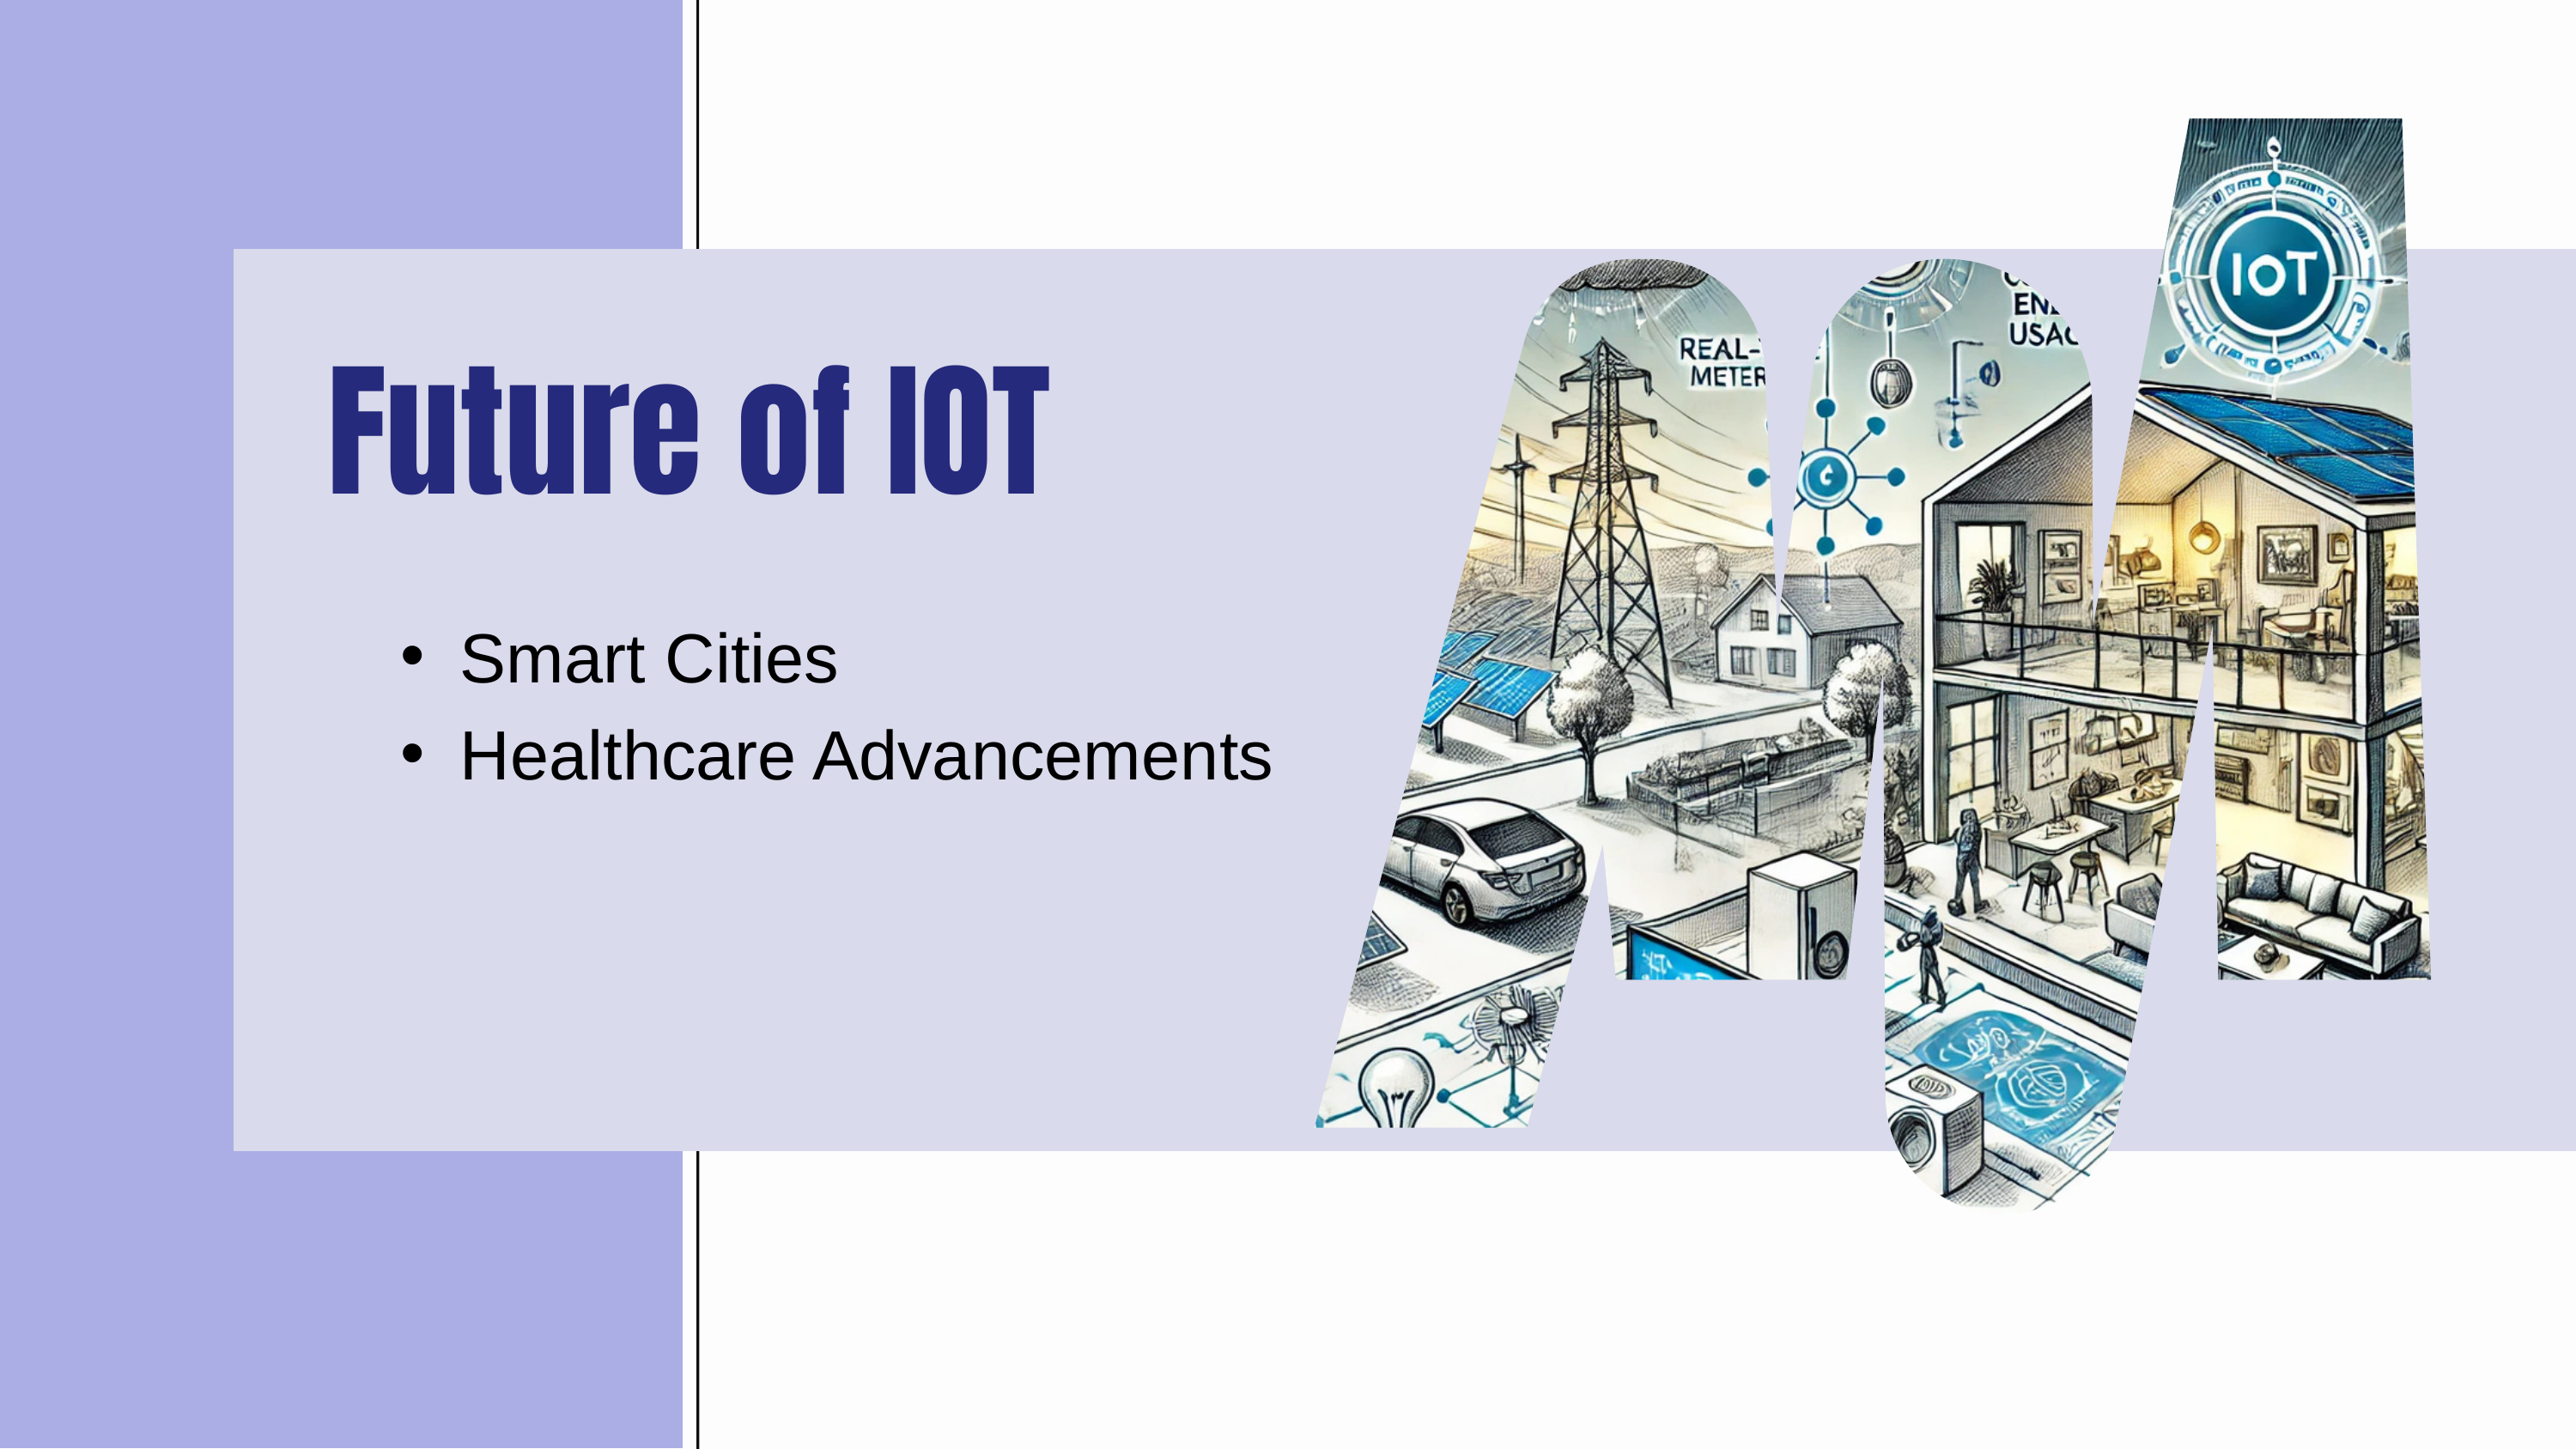

Future of IOT
Smart Cities
Healthcare Advancements